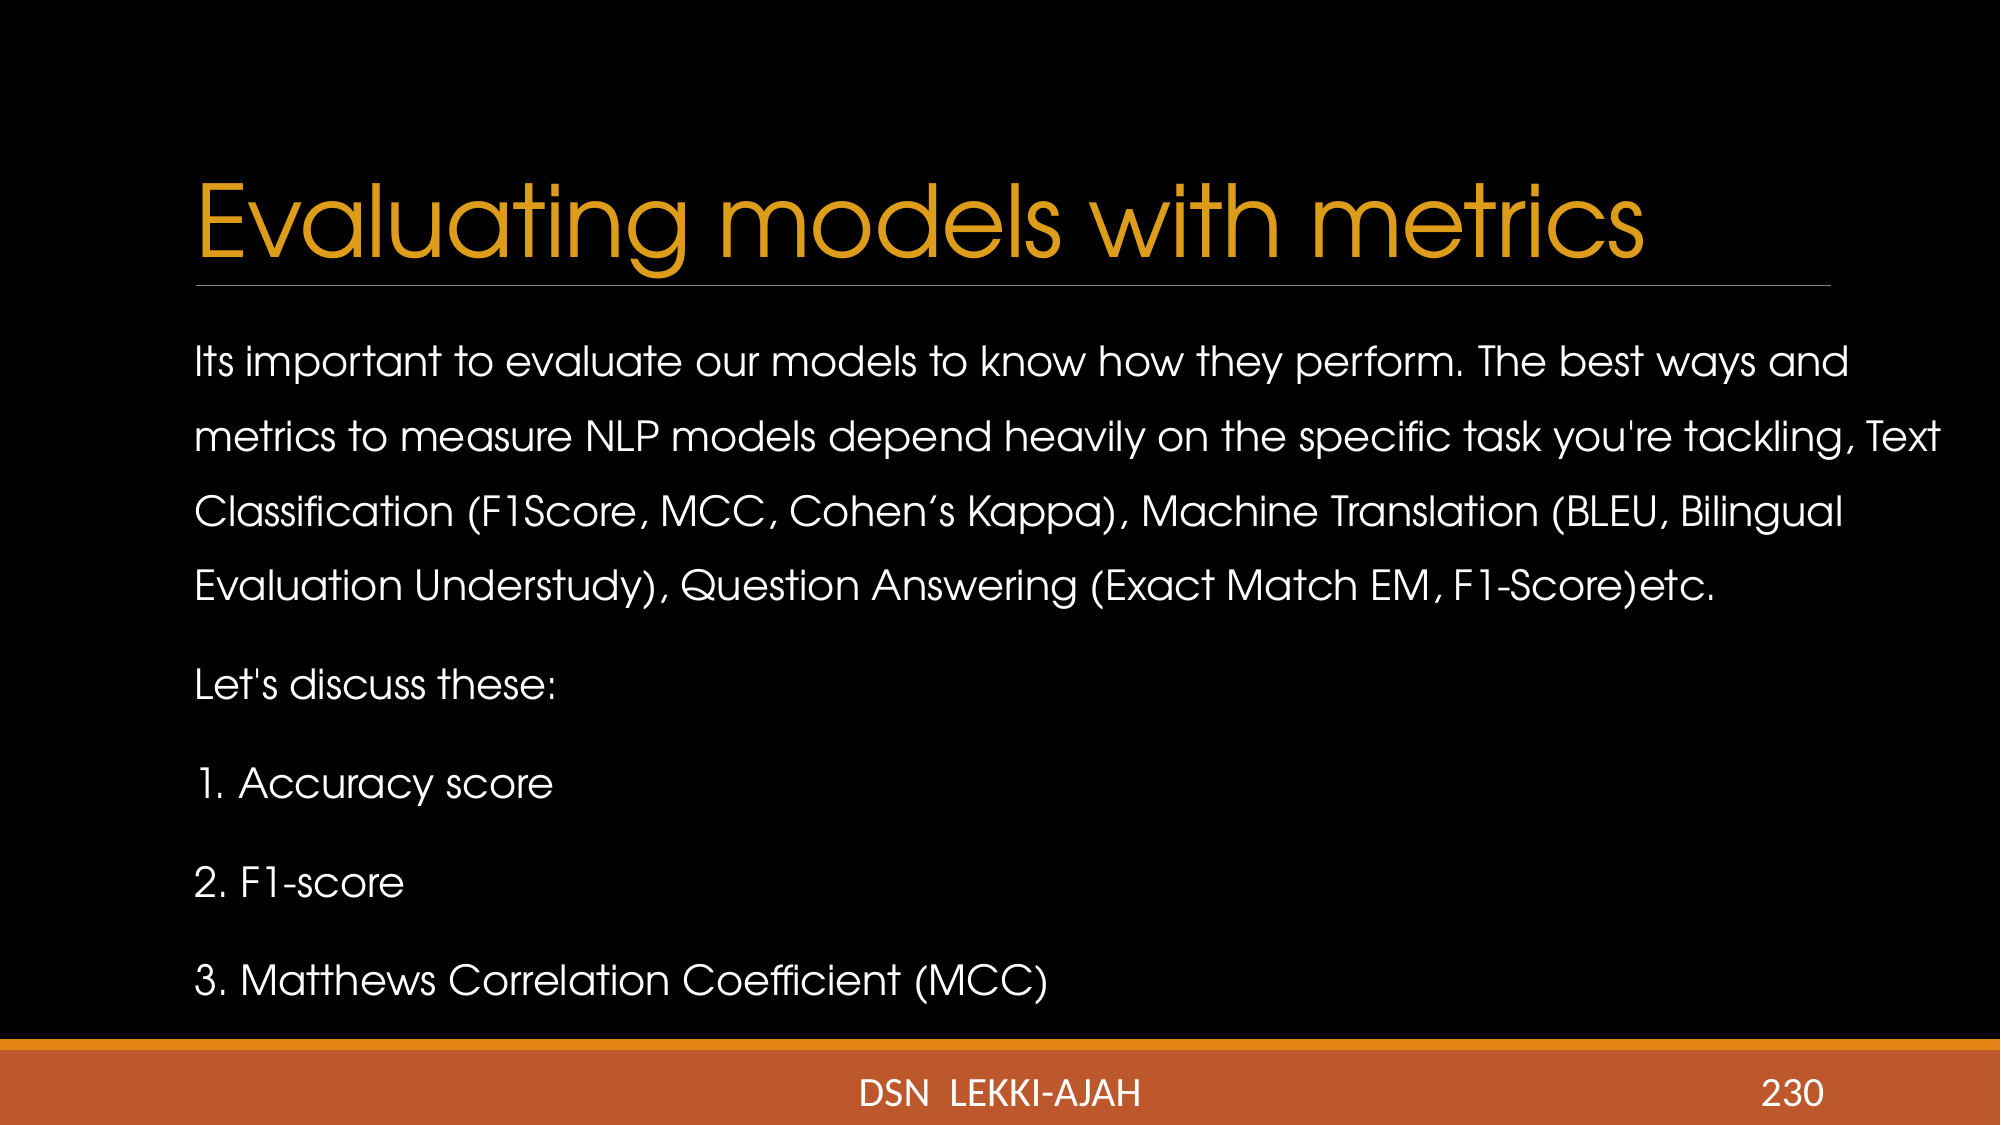

# Evaluating models with metrics
Its important to evaluate our models to know how they perform. The best ways and metrics to measure NLP models depend heavily on the specific task you're tackling, Text Classification (F1Score, MCC, Cohen’s Kappa), Machine Translation (BLEU, Bilingual Evaluation Understudy), Question Answering (Exact Match EM, F1-Score)etc.
Let's discuss these:
1. Accuracy score
2. F1-score
3. Matthews Correlation Coefficient (MCC)
DSN  LEKKI-AJAH
230